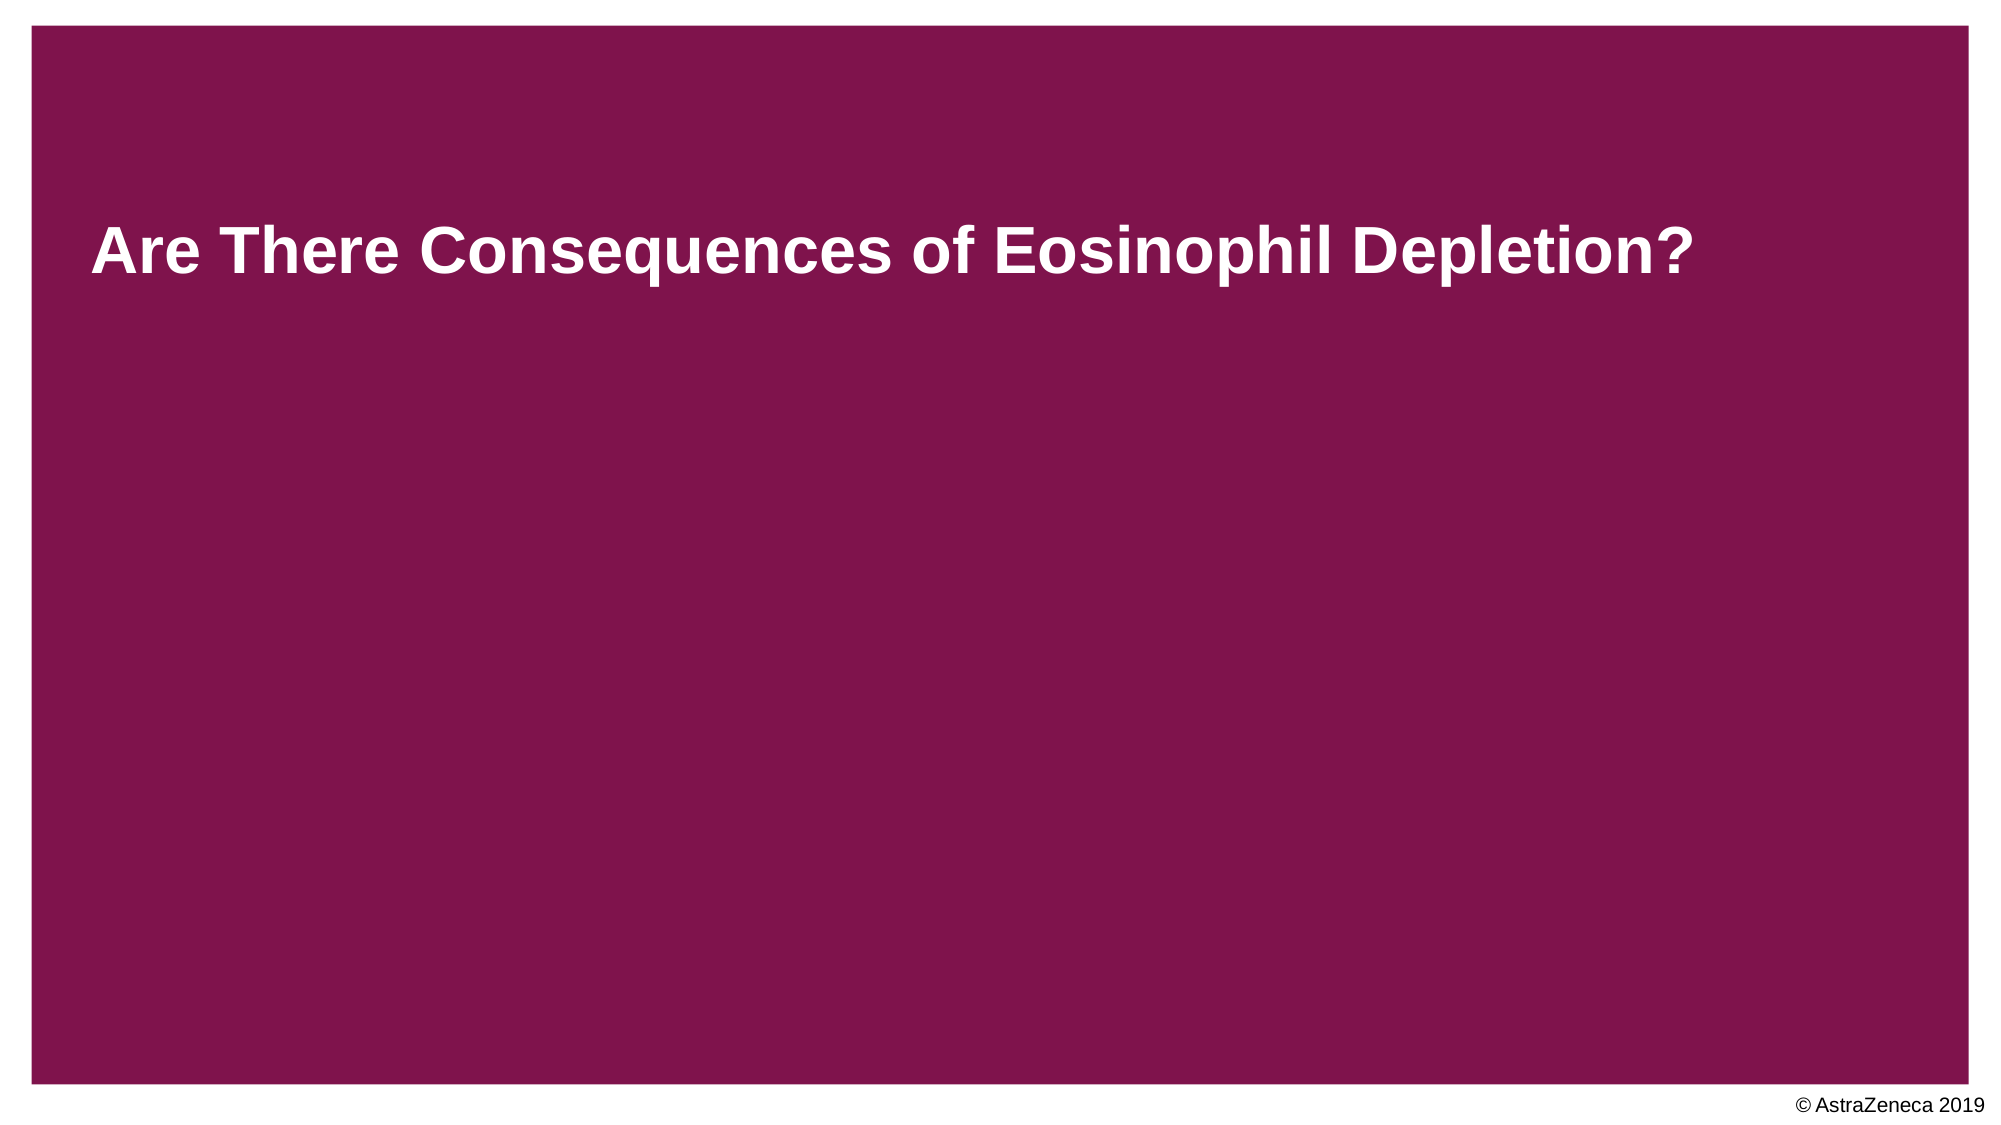

# Are There Consequences of Eosinophil Depletion?